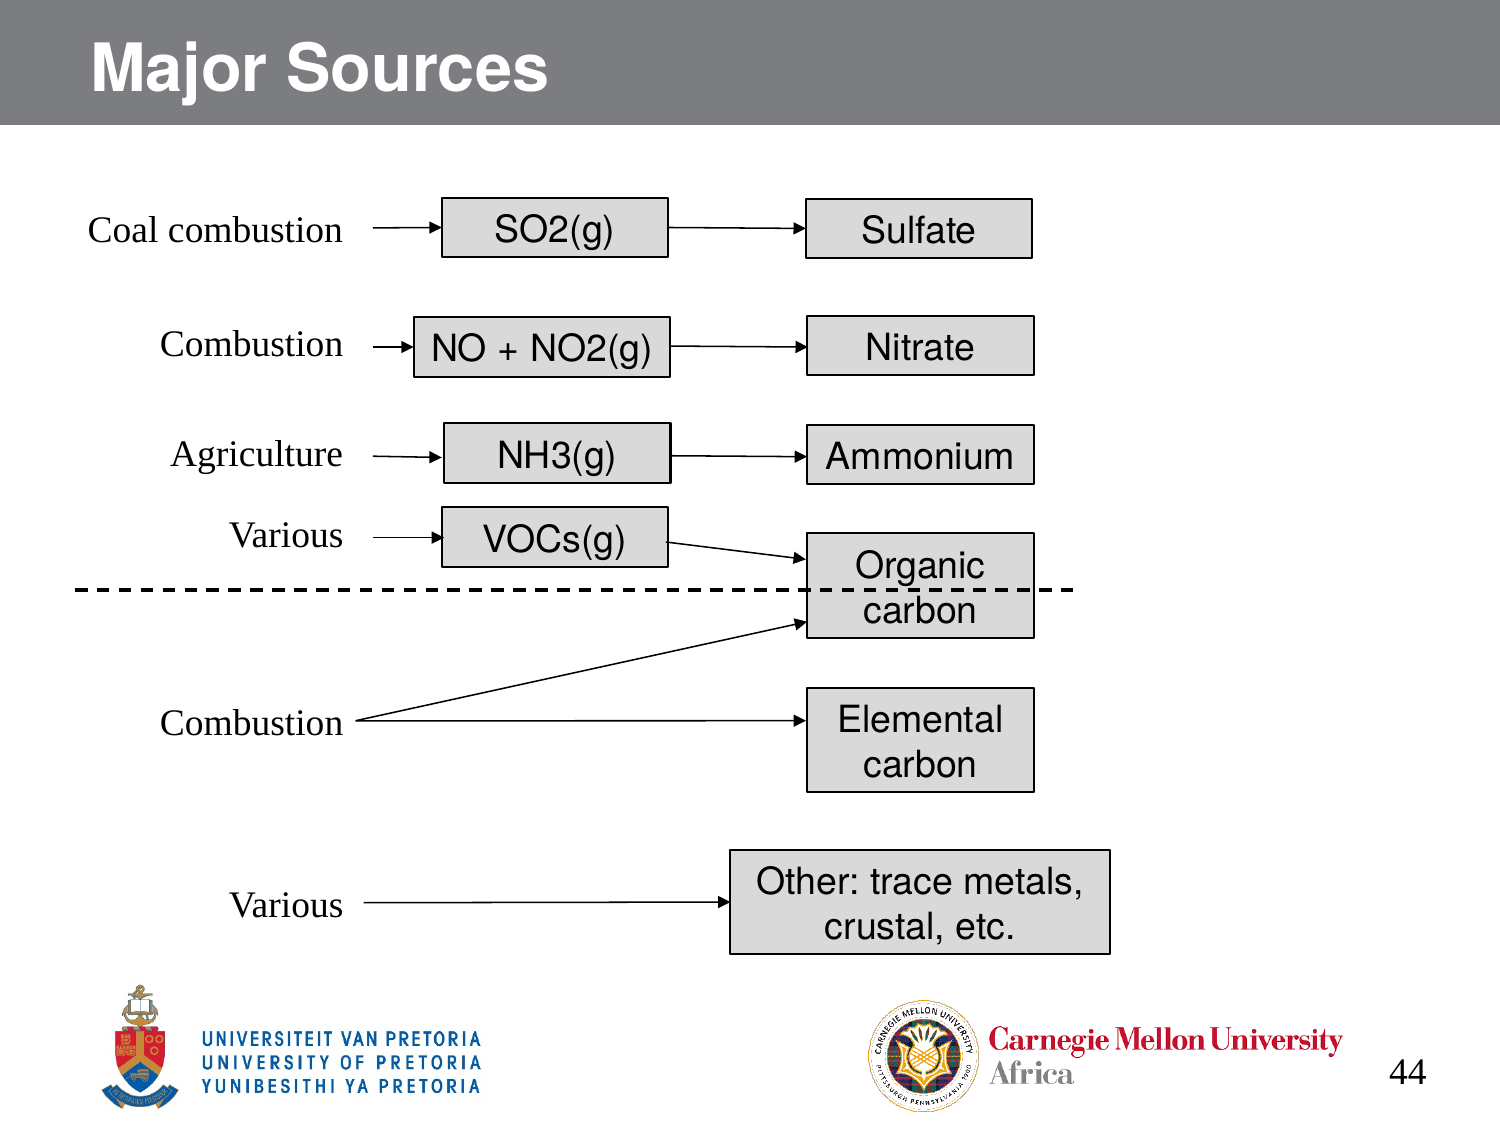

# Major Sources
Coal combustion
SO2(g)
Sulfate
Combustion
Nitrate
NO + NO2(g)
Agriculture
NH3(g)
Ammonium
Various
VOCs(g)
Organic carbon
Elemental carbon
Combustion
Other: trace metals, crustal, etc.
Various